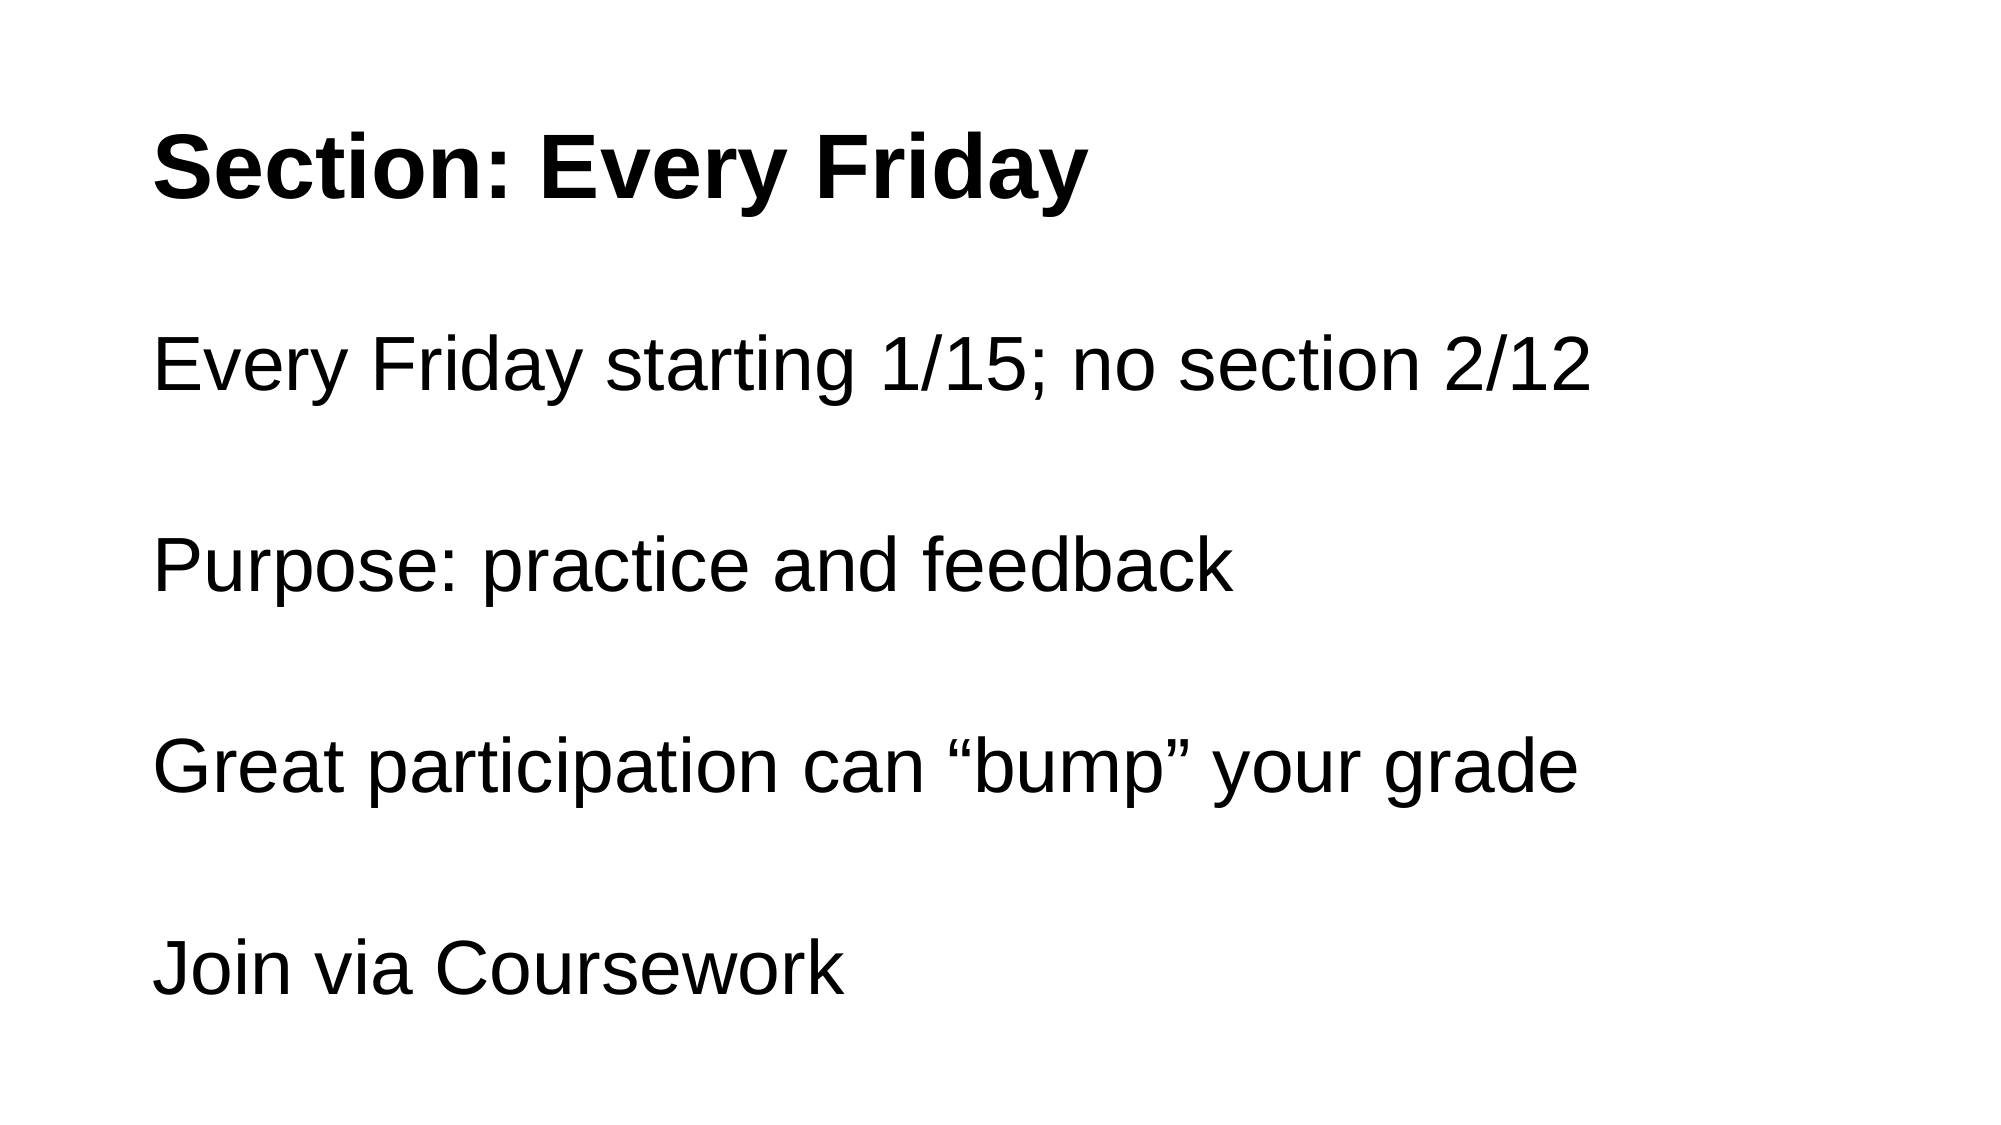

# Section: Every Friday
Every Friday starting 1/15; no section 2/12

Purpose: practice and feedback

Great participation can “bump” your grade

Join via Coursework